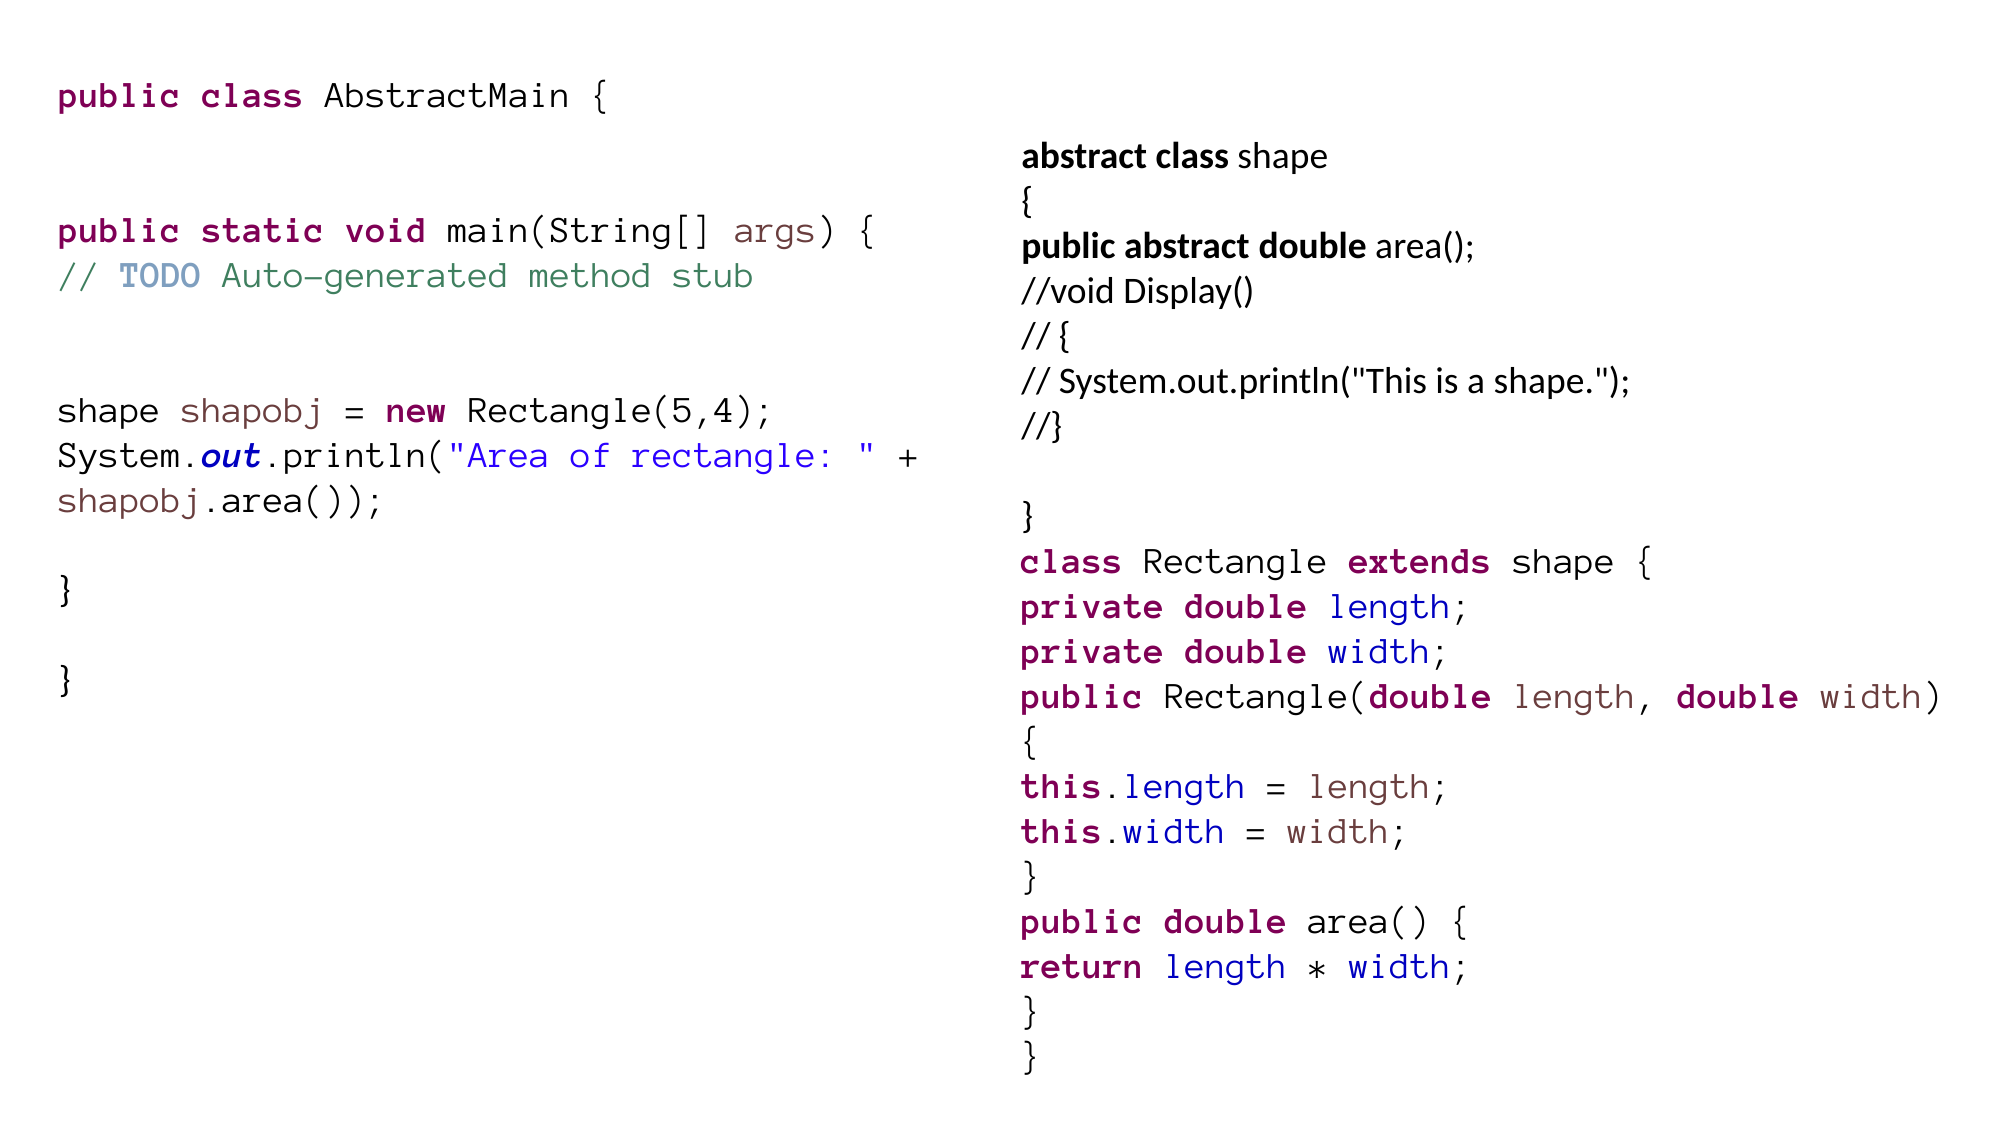

public class AbstractMain {

public static void main(String[] args) {
// TODO Auto-generated method stub

shape shapobj = new Rectangle(5,4);
System.out.println("Area of rectangle: " + shapobj.area());

}

}

abstract class shape
{
public abstract double area();
//void Display()
// {
// System.out.println("This is a shape.");
//}
}
class Rectangle extends shape {
private double length;
private double width;
public Rectangle(double length, double width)
{
this.length = length;
this.width = width;
}
public double area() {
return length * width;
}
}